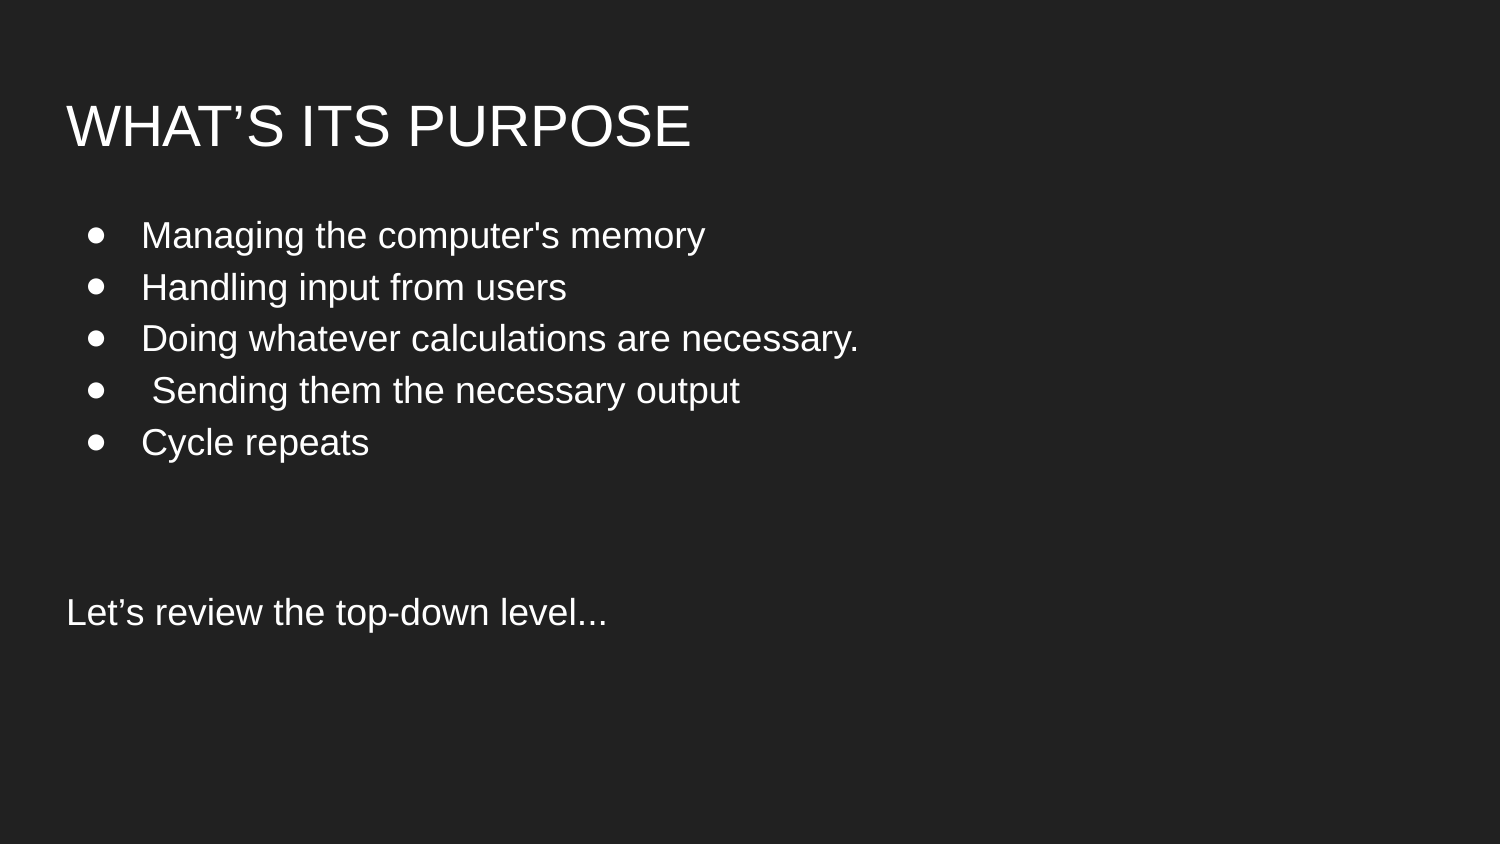

# WHAT’S ITS PURPOSE
Managing the computer's memory
Handling input from users
Doing whatever calculations are necessary.
 Sending them the necessary output
Cycle repeats

Let’s review the top-down level...